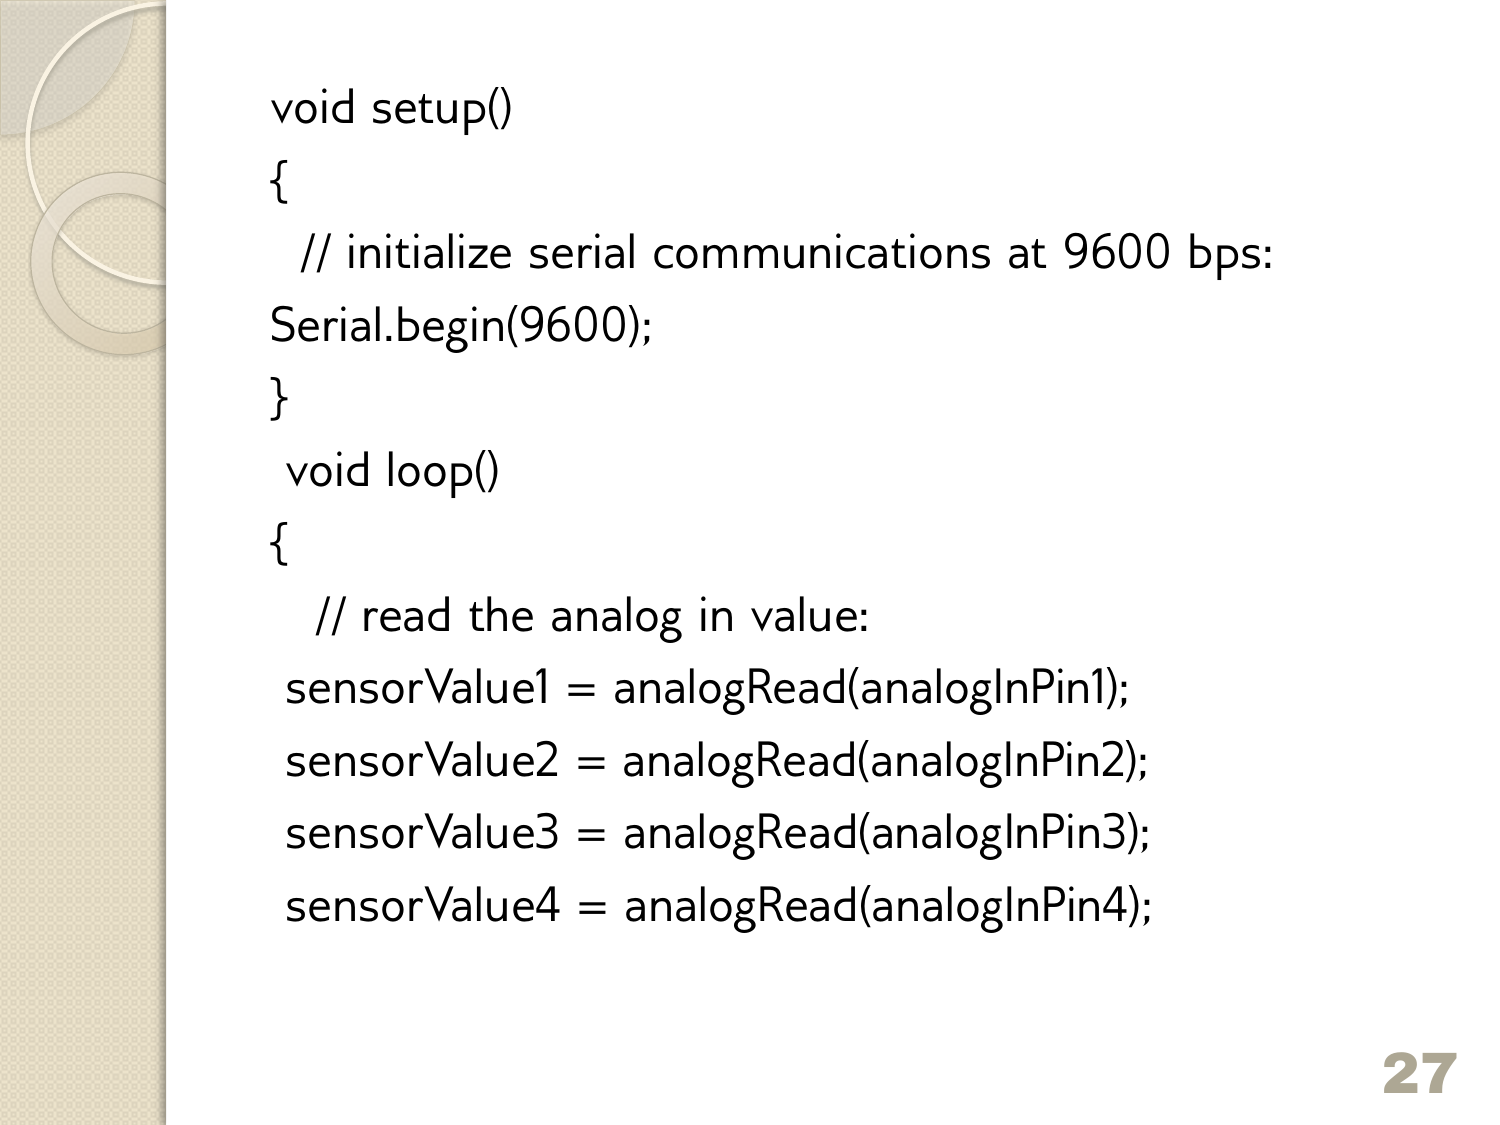

void setup()
{
  // initialize serial communications at 9600 bps:
Serial.begin(9600);
}
 void loop()
{
   // read the analog in value:
 sensorValue1 = analogRead(analogInPin1);
 sensorValue2 = analogRead(analogInPin2);
 sensorValue3 = analogRead(analogInPin3);
 sensorValue4 = analogRead(analogInPin4);

27